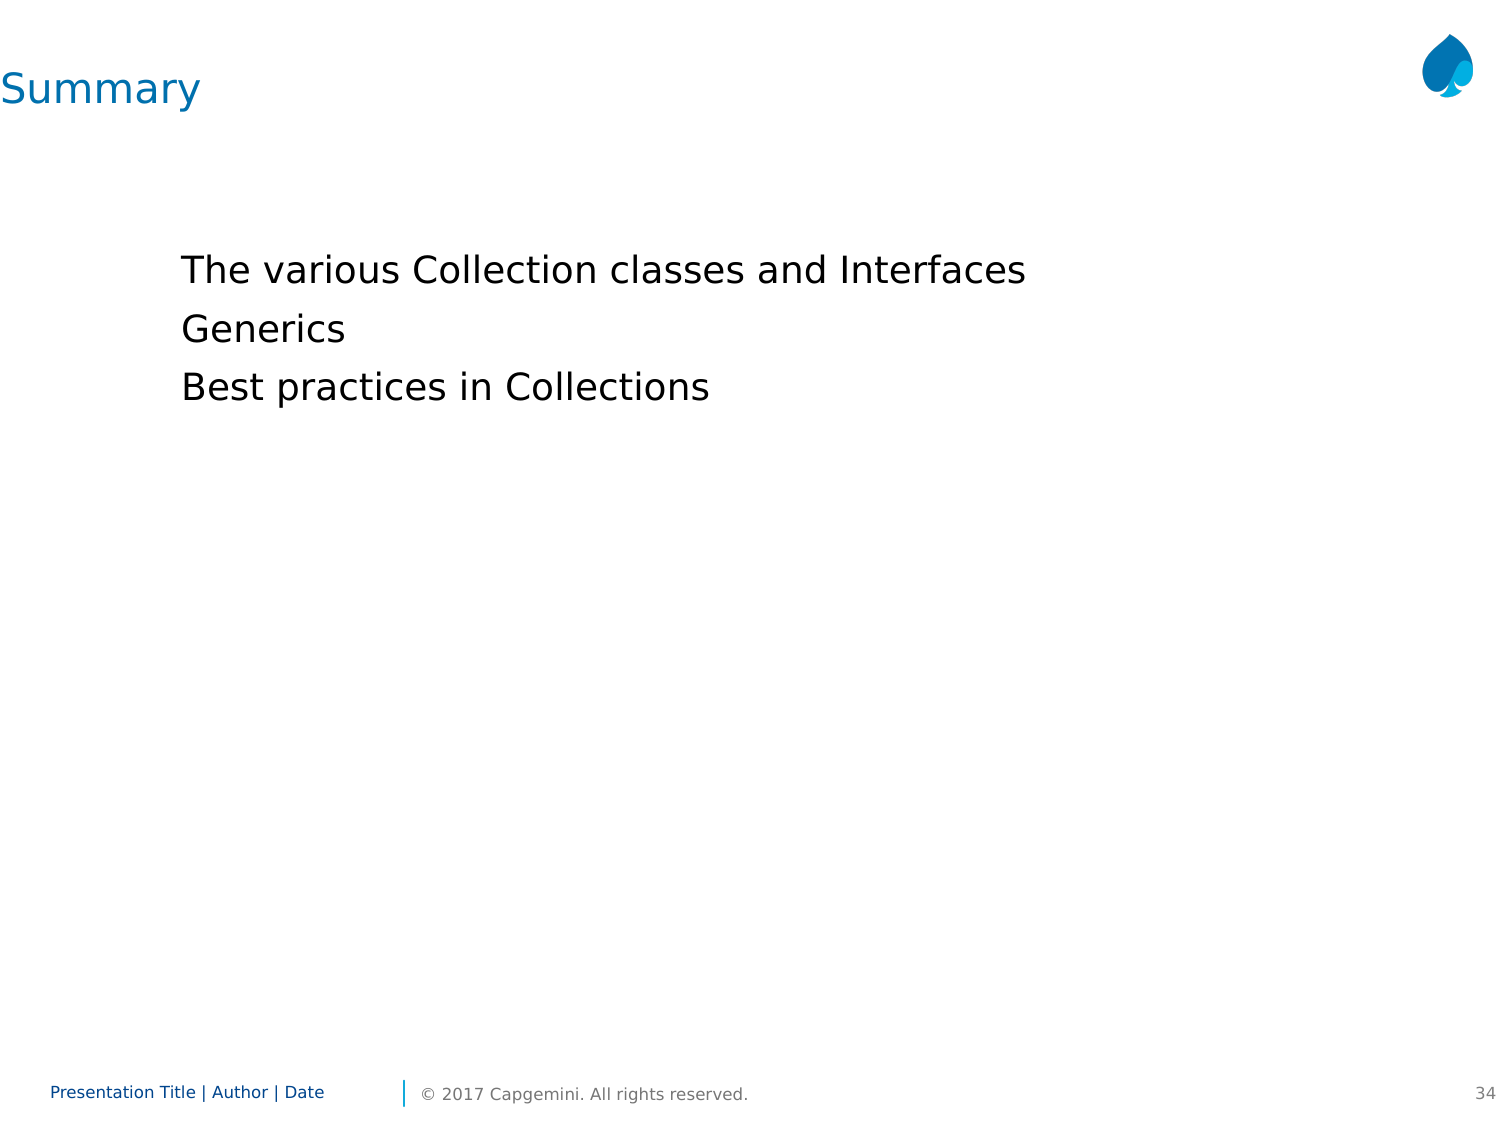

Summary
The various Collection classes and Interfaces
Generics
Best practices in Collections